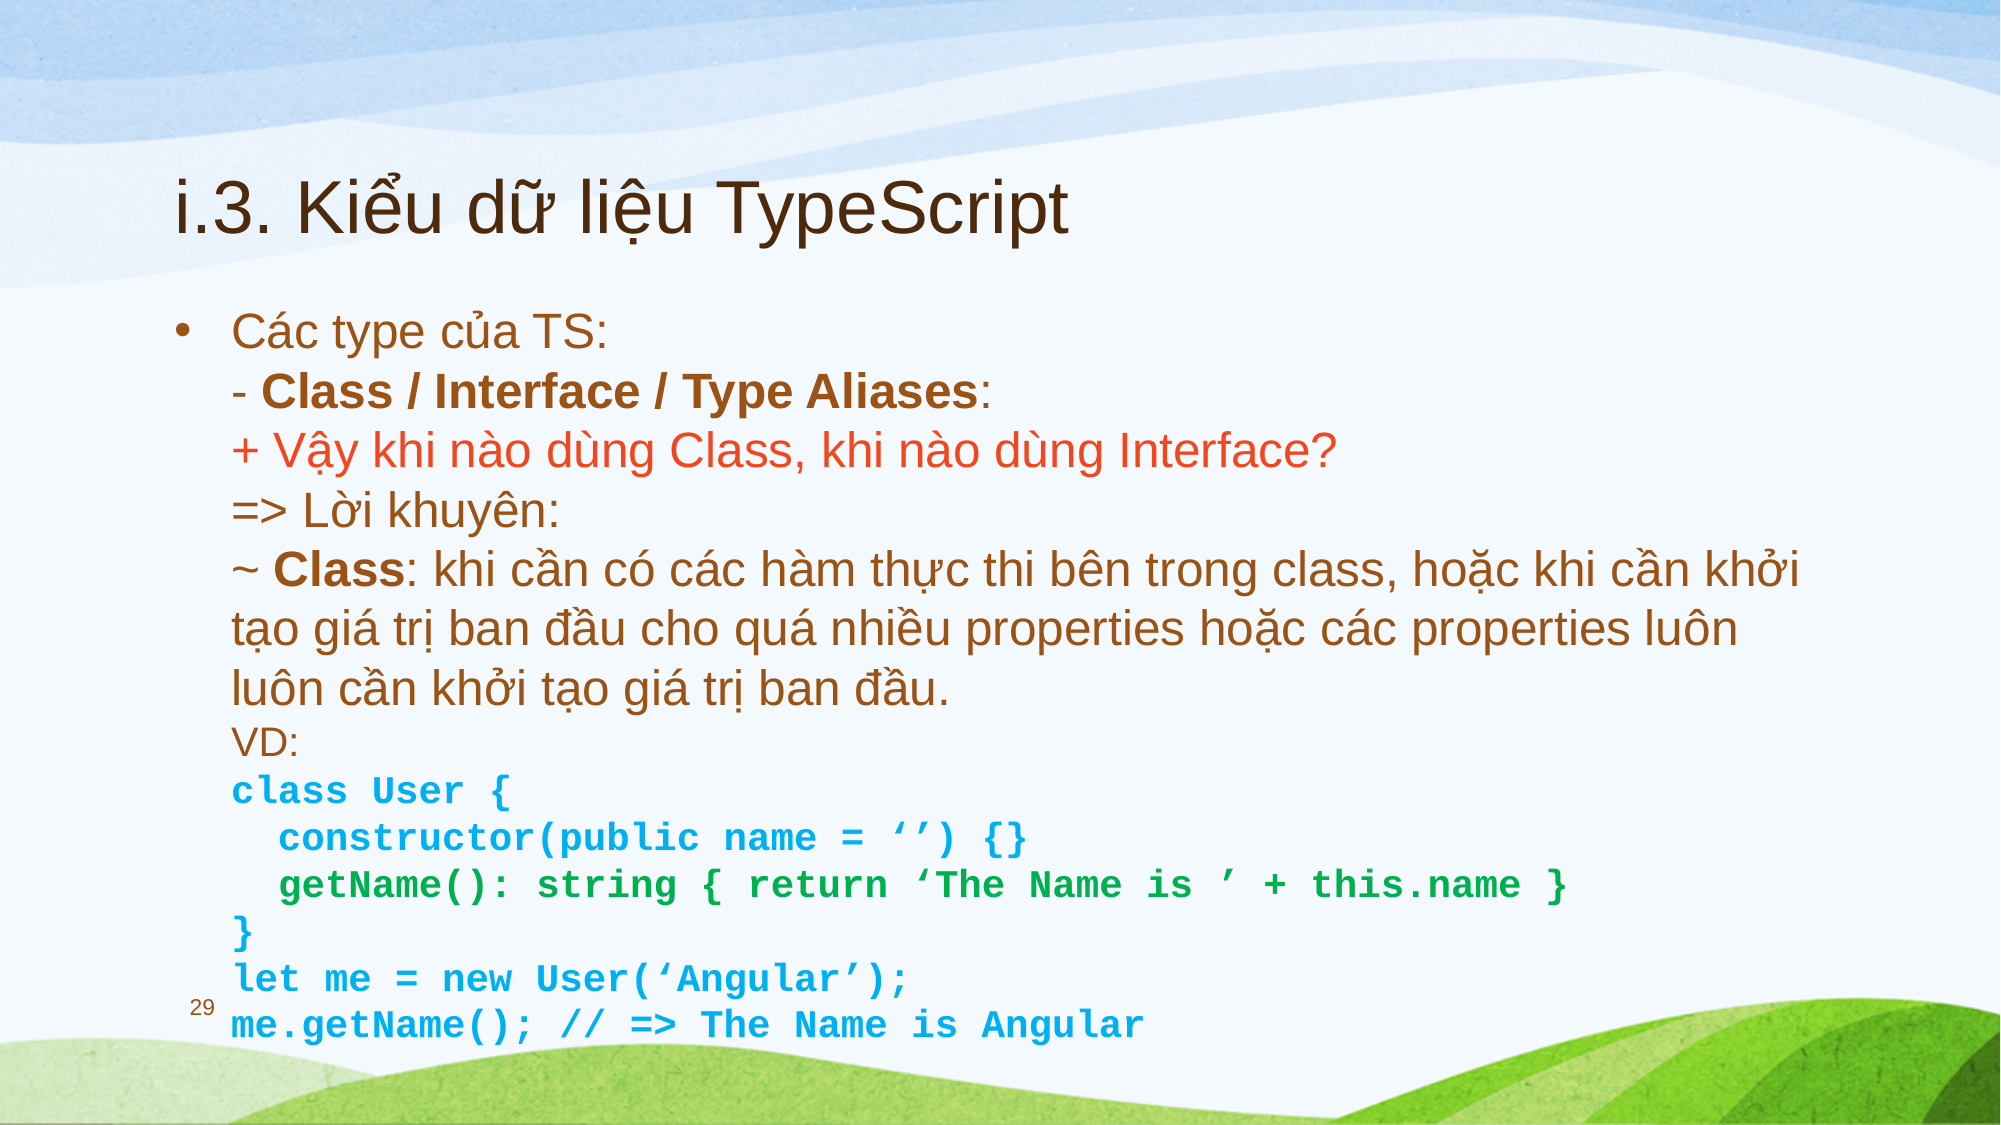

# i.3. Kiểu dữ liệu TypeScript
Các type của TS:
- Class / Interface / Type Aliases:
+ Vậy khi nào dùng Class, khi nào dùng Interface?
=> Lời khuyên:
~ Class: khi cần có các hàm thực thi bên trong class, hoặc khi cần khởi tạo giá trị ban đầu cho quá nhiều properties hoặc các properties luôn luôn cần khởi tạo giá trị ban đầu.
VD:
class User {
  constructor(public name = ‘’) {}
  getName(): string { return ‘The Name is ’ + this.name }
}
let me = new User(‘Angular’);
me.getName(); // => The Name is Angular
29